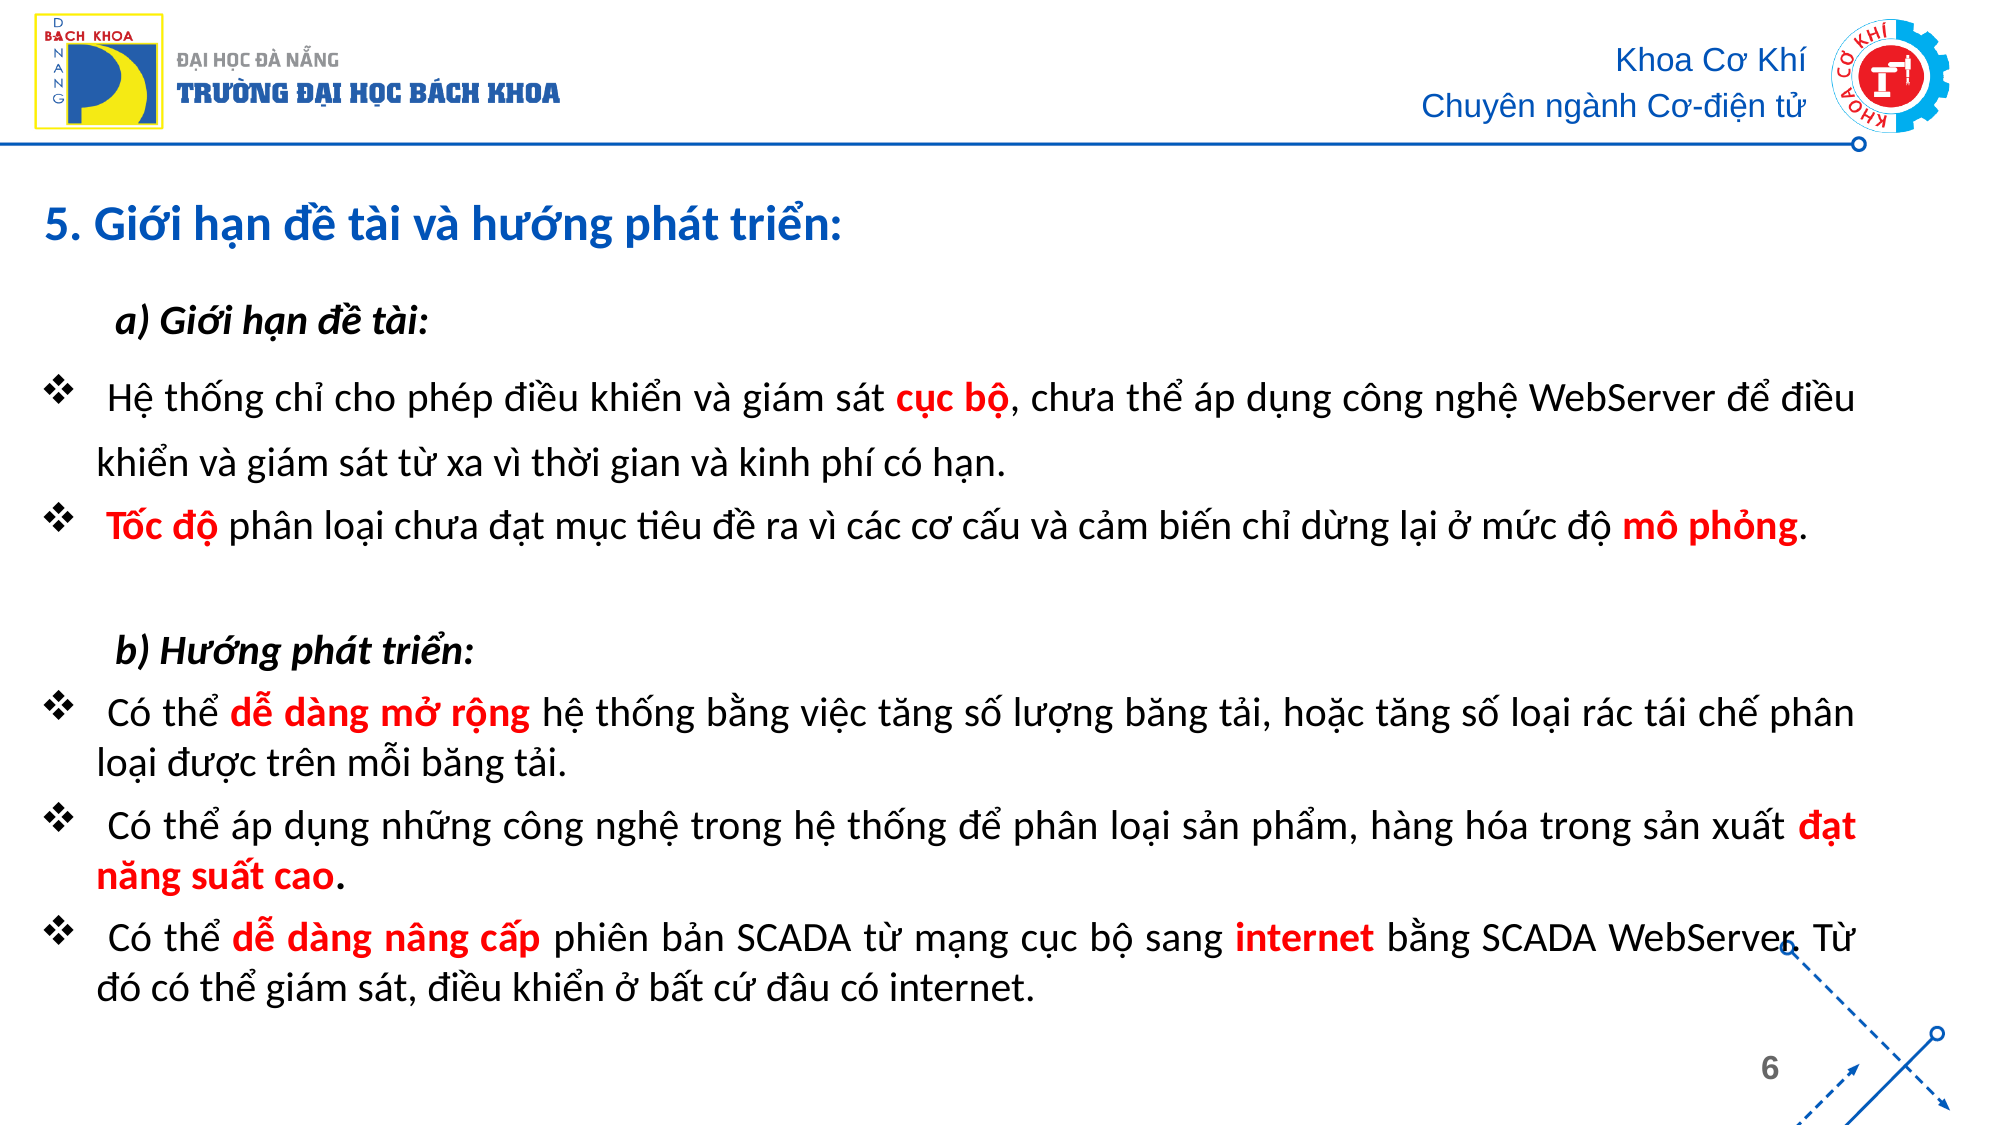

Khoa Cơ Khí
Chuyên ngành Cơ-điện tử
5. Giới hạn đề tài và hướng phát triển:
a) Giới hạn đề tài:
 Hệ thống chỉ cho phép điều khiển và giám sát cục bộ, chưa thể áp dụng công nghệ WebServer để điều khiển và giám sát từ xa vì thời gian và kinh phí có hạn.
 Tốc độ phân loại chưa đạt mục tiêu đề ra vì các cơ cấu và cảm biến chỉ dừng lại ở mức độ mô phỏng.

b) Hướng phát triển:
 Có thể dễ dàng mở rộng hệ thống bằng việc tăng số lượng băng tải, hoặc tăng số loại rác tái chế phân loại được trên mỗi băng tải.
 Có thể áp dụng những công nghệ trong hệ thống để phân loại sản phẩm, hàng hóa trong sản xuất đạt năng suất cao.
 Có thể dễ dàng nâng cấp phiên bản SCADA từ mạng cục bộ sang internet bằng SCADA WebServer. Từ đó có thể giám sát, điều khiển ở bất cứ đâu có internet.
6